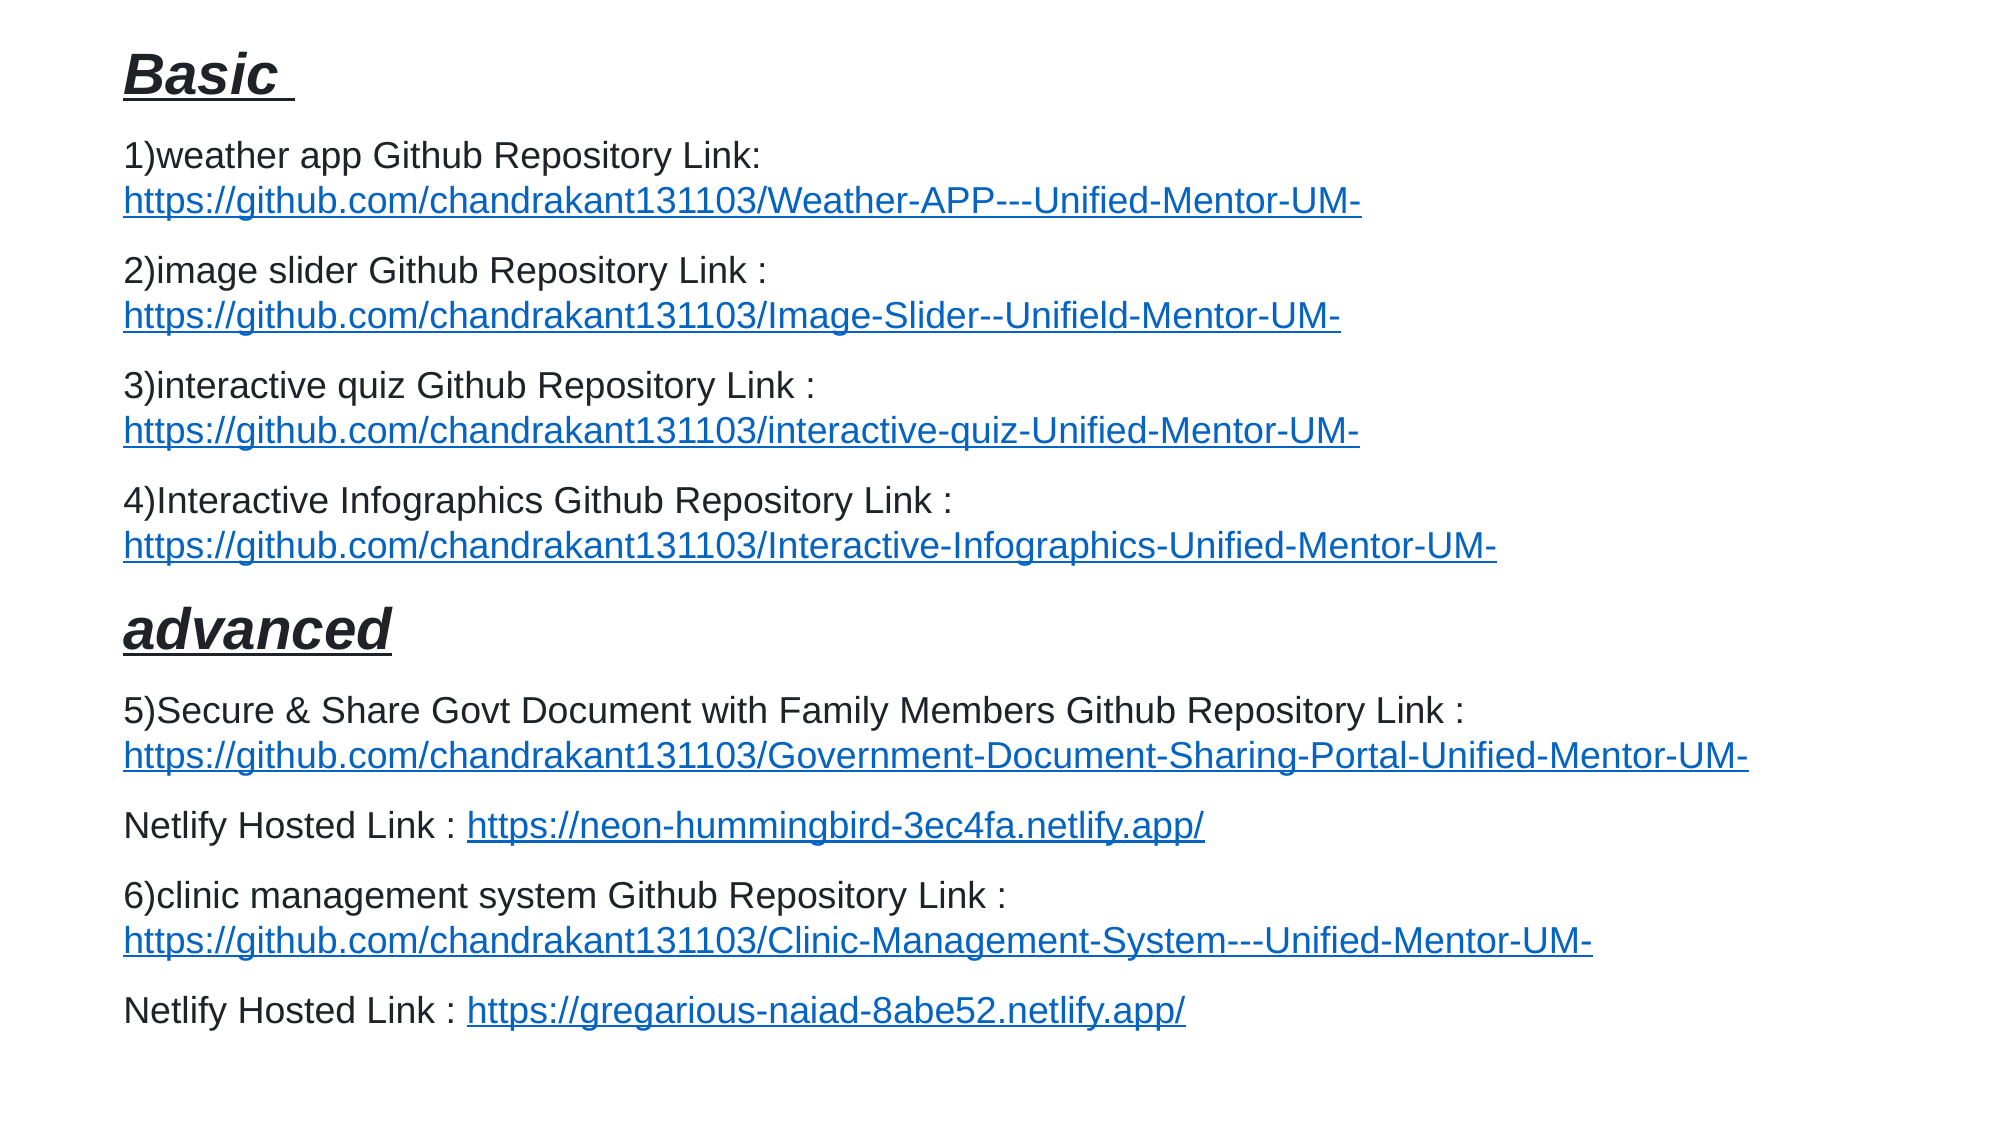

Basic
1)weather app Github Repository Link: https://github.com/chandrakant131103/Weather-APP---Unified-Mentor-UM-
2)image slider Github Repository Link : https://github.com/chandrakant131103/Image-Slider--Unifield-Mentor-UM-
3)interactive quiz Github Repository Link : https://github.com/chandrakant131103/interactive-quiz-Unified-Mentor-UM-
4)Interactive Infographics Github Repository Link : https://github.com/chandrakant131103/Interactive-Infographics-Unified-Mentor-UM-
advanced
5)Secure & Share Govt Document with Family Members Github Repository Link : https://github.com/chandrakant131103/Government-Document-Sharing-Portal-Unified-Mentor-UM-
Netlify Hosted Link : https://neon-hummingbird-3ec4fa.netlify.app/
6)clinic management system Github Repository Link : https://github.com/chandrakant131103/Clinic-Management-System---Unified-Mentor-UM-
Netlify Hosted Link : https://gregarious-naiad-8abe52.netlify.app/